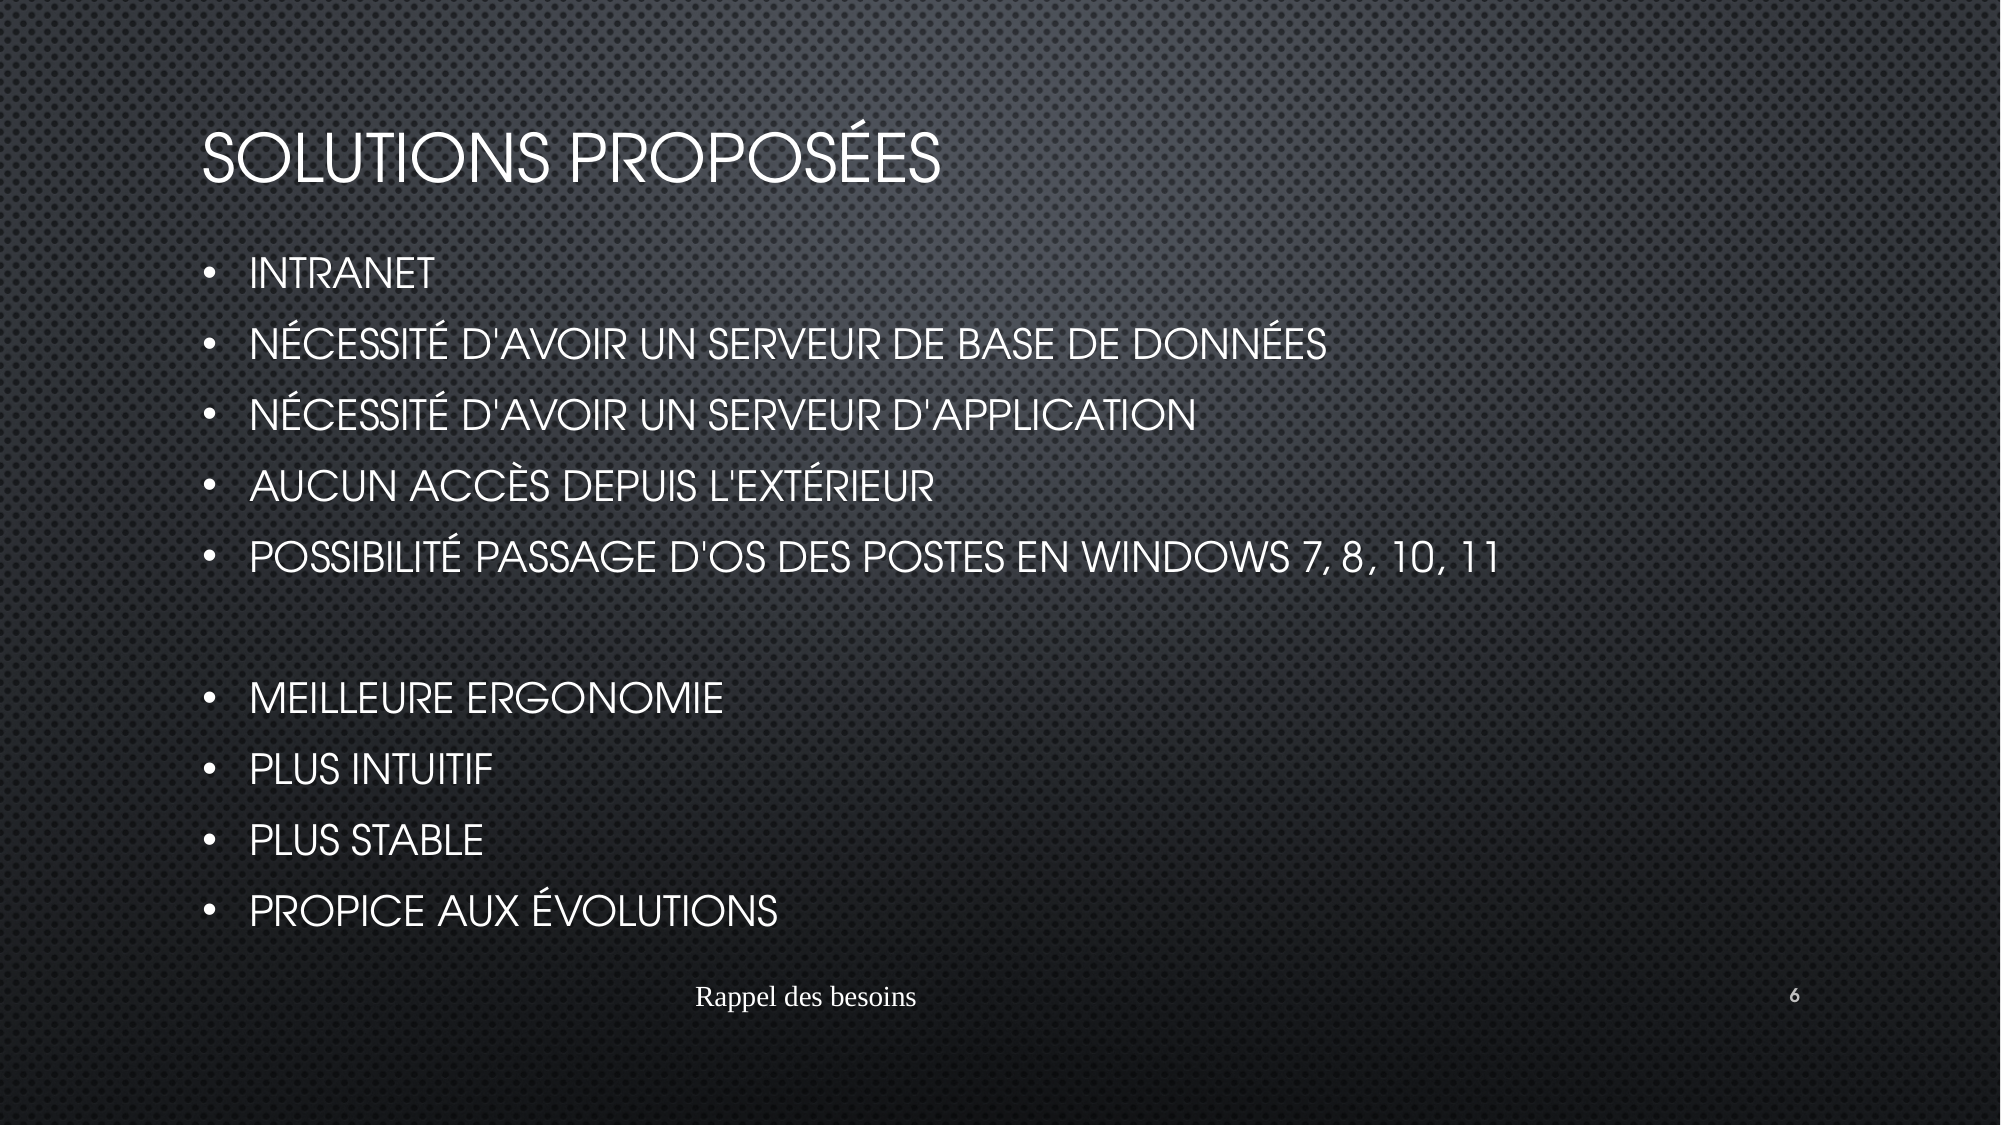

# Solutions proposées
Intranet
Nécessité d'avoir un serveur de base de données
Nécessité d'avoir un serveur d'application
Aucun accès depuis l'extérieur
Possibilité passage d'os des postes en Windows 7, 8, 10, 11

Meilleure Ergonomie
Plus Intuitif
Plus Stable
Propice aux évolutions
Rappel des besoins
6